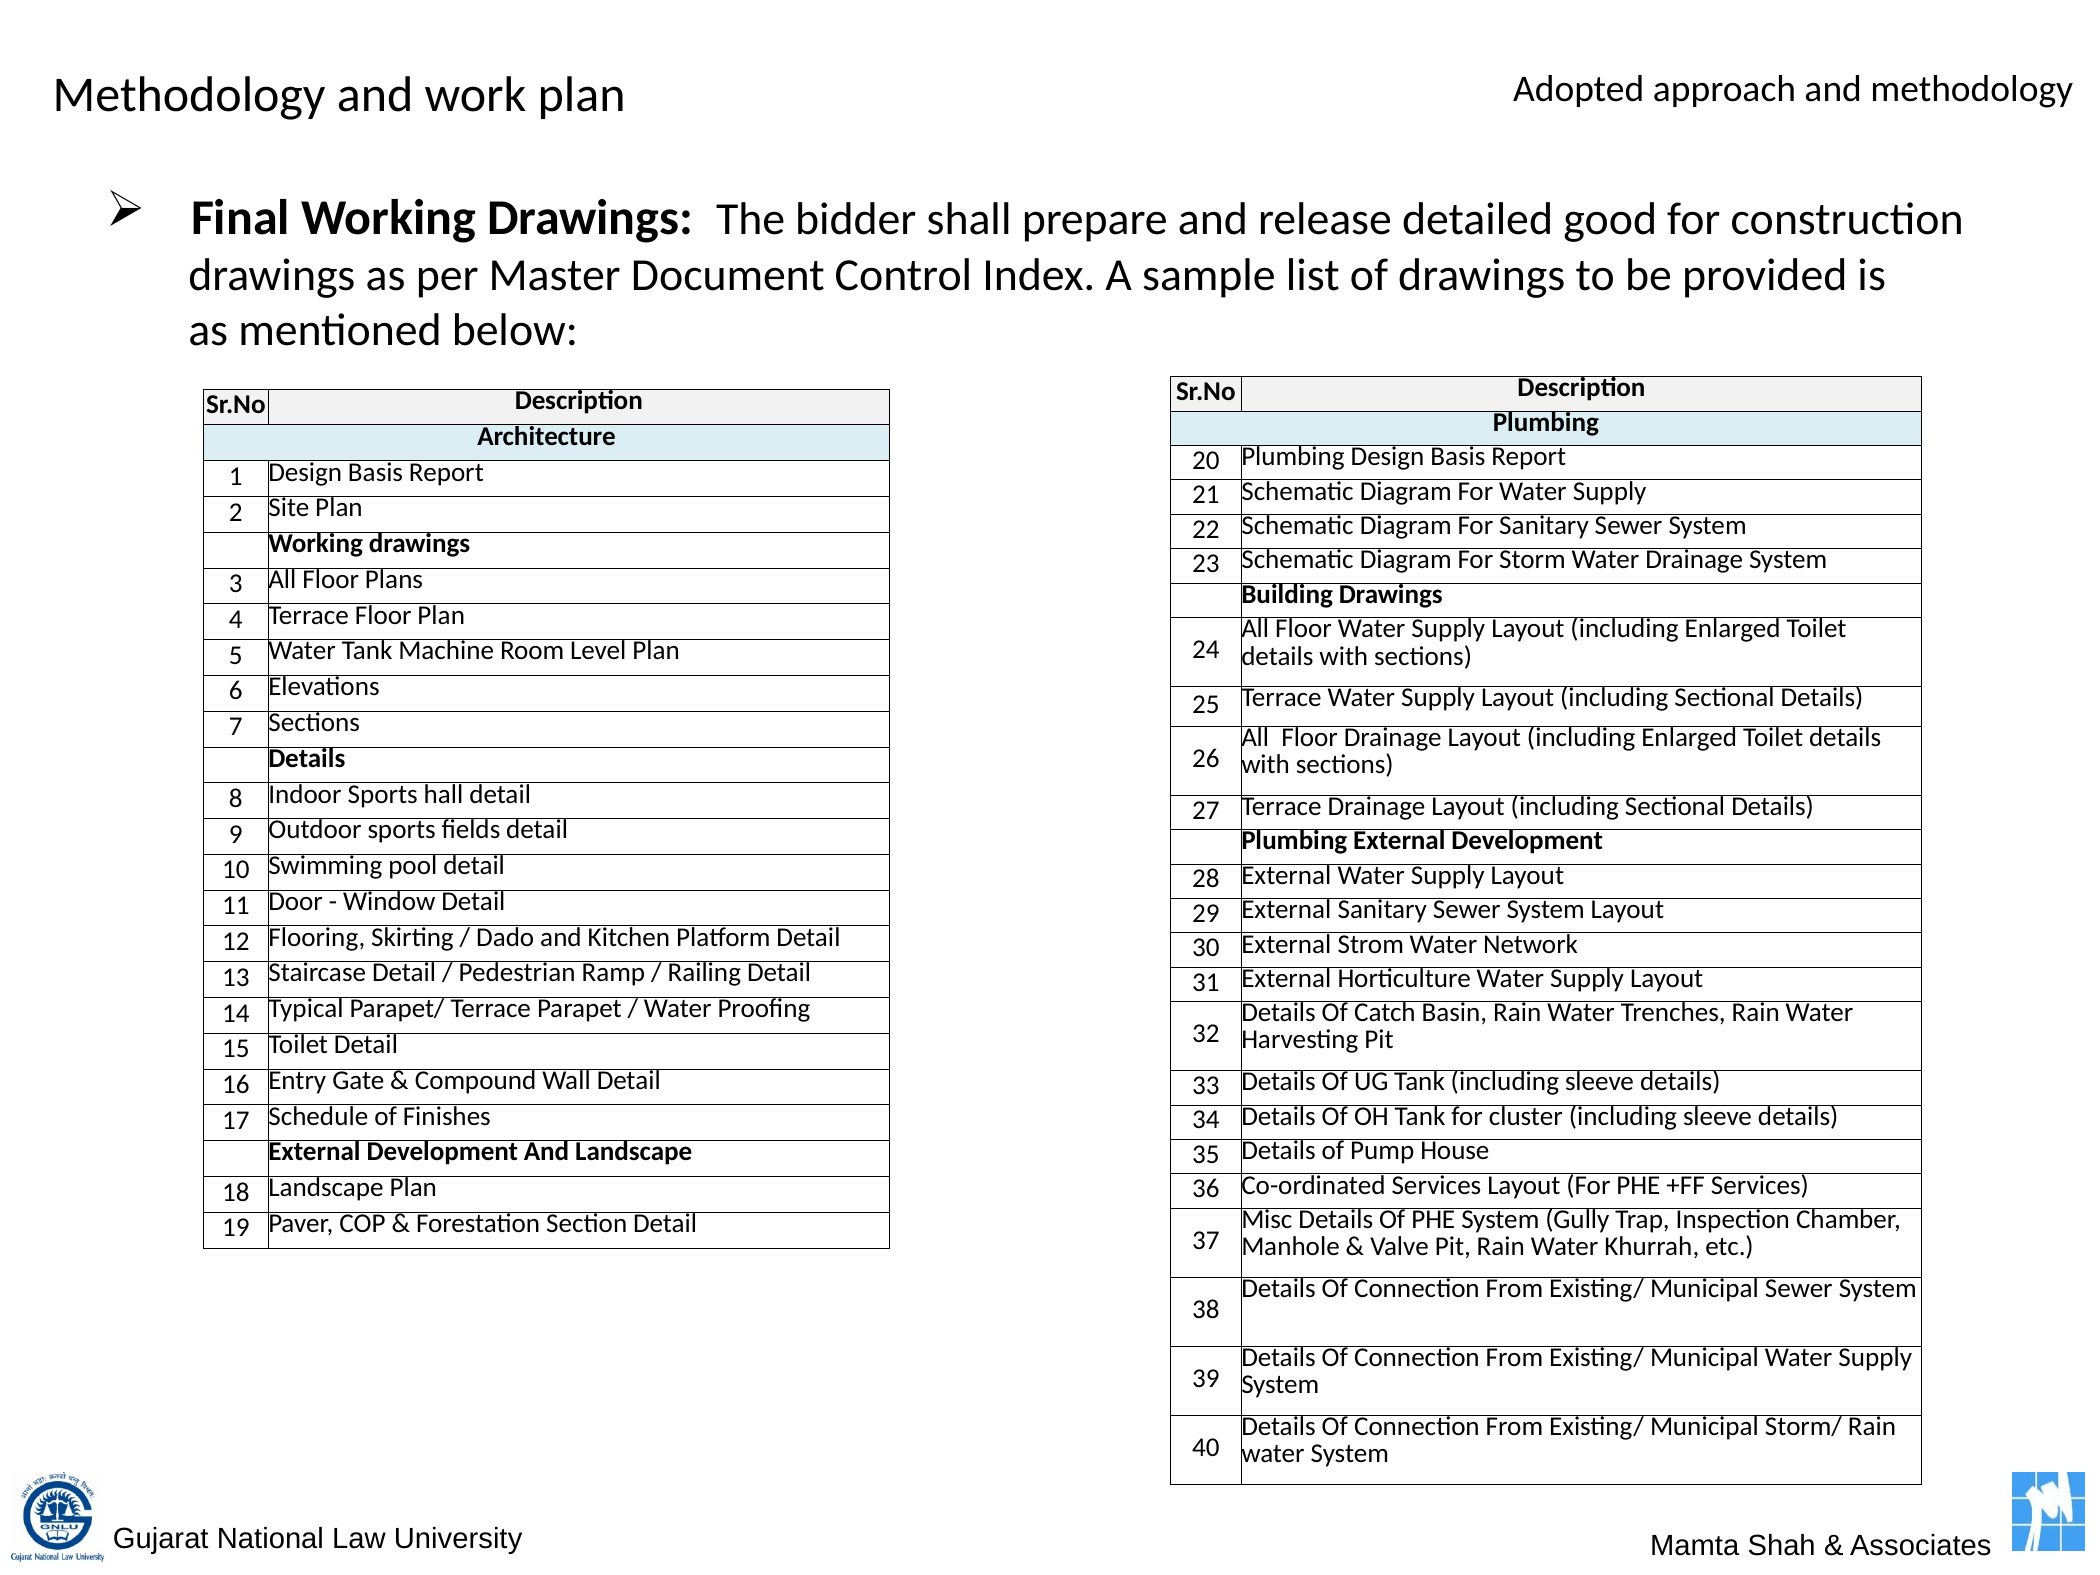

Methodology and work plan
Adopted approach and methodology
    Final Working Drawings:  The bidder shall prepare and release detailed good for construction
        drawings as per Master Document Control Index. A sample list of drawings to be provided is
        as mentioned below:

| Sr.No | Description |
| --- | --- |
| Plumbing |  |
| 20 | Plumbing Design Basis Report |
| 21 | Schematic Diagram For Water Supply |
| 22 | Schematic Diagram For Sanitary Sewer System |
| 23 | Schematic Diagram For Storm Water Drainage System |
|  | Building Drawings |
| 24 | All Floor Water Supply Layout (including Enlarged Toilet details with sections) |
| 25 | Terrace Water Supply Layout (including Sectional Details) |
| 26 | All Floor Drainage Layout (including Enlarged Toilet details with sections) |
| 27 | Terrace Drainage Layout (including Sectional Details) |
|  | Plumbing External Development |
| 28 | External Water Supply Layout |
| 29 | External Sanitary Sewer System Layout |
| 30 | External Strom Water Network |
| 31 | External Horticulture Water Supply Layout |
| 32 | Details Of Catch Basin, Rain Water Trenches, Rain Water Harvesting Pit |
| 33 | Details Of UG Tank (including sleeve details) |
| 34 | Details Of OH Tank for cluster (including sleeve details) |
| 35 | Details of Pump House |
| 36 | Co-ordinated Services Layout (For PHE +FF Services) |
| 37 | Misc Details Of PHE System (Gully Trap, Inspection Chamber, Manhole & Valve Pit, Rain Water Khurrah, etc.) |
| 38 | Details Of Connection From Existing/ Municipal Sewer System |
| 39 | Details Of Connection From Existing/ Municipal Water Supply System |
| 40 | Details Of Connection From Existing/ Municipal Storm/ Rain water System |
| Sr.No | Description |
| --- | --- |
| Architecture |  |
| 1 | Design Basis Report |
| 2 | Site Plan |
|  | Working drawings |
| 3 | All Floor Plans |
| 4 | Terrace Floor Plan |
| 5 | Water Tank Machine Room Level Plan |
| 6 | Elevations |
| 7 | Sections |
|  | Details |
| 8 | Indoor Sports hall detail |
| 9 | Outdoor sports fields detail |
| 10 | Swimming pool detail |
| 11 | Door - Window Detail |
| 12 | Flooring, Skirting / Dado and Kitchen Platform Detail |
| 13 | Staircase Detail / Pedestrian Ramp / Railing Detail |
| 14 | Typical Parapet/ Terrace Parapet / Water Proofing |
| 15 | Toilet Detail |
| 16 | Entry Gate & Compound Wall Detail |
| 17 | Schedule of Finishes |
|  | External Development And Landscape |
| 18 | Landscape Plan |
| 19 | Paver, COP & Forestation Section Detail |